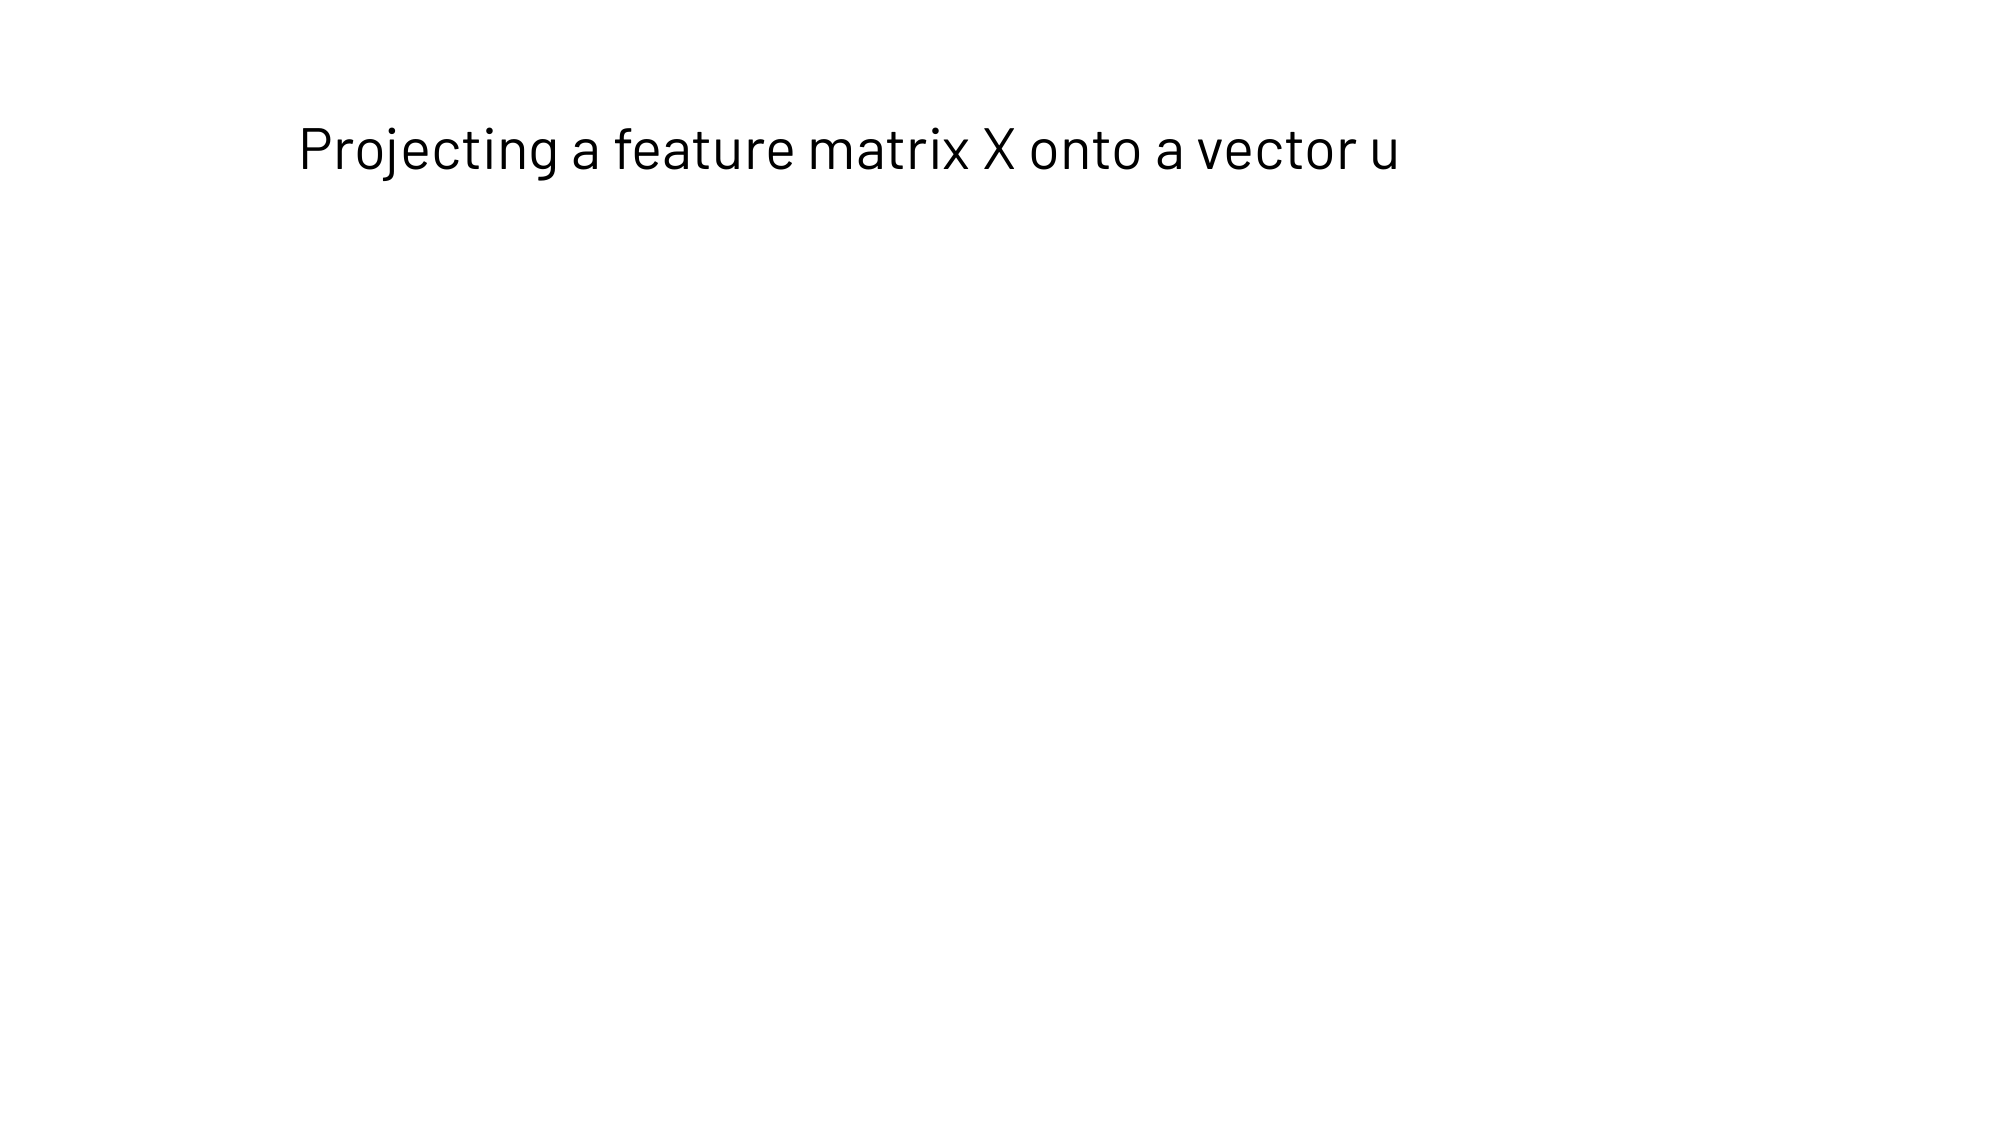

Projecting a feature matrix X onto a vector u